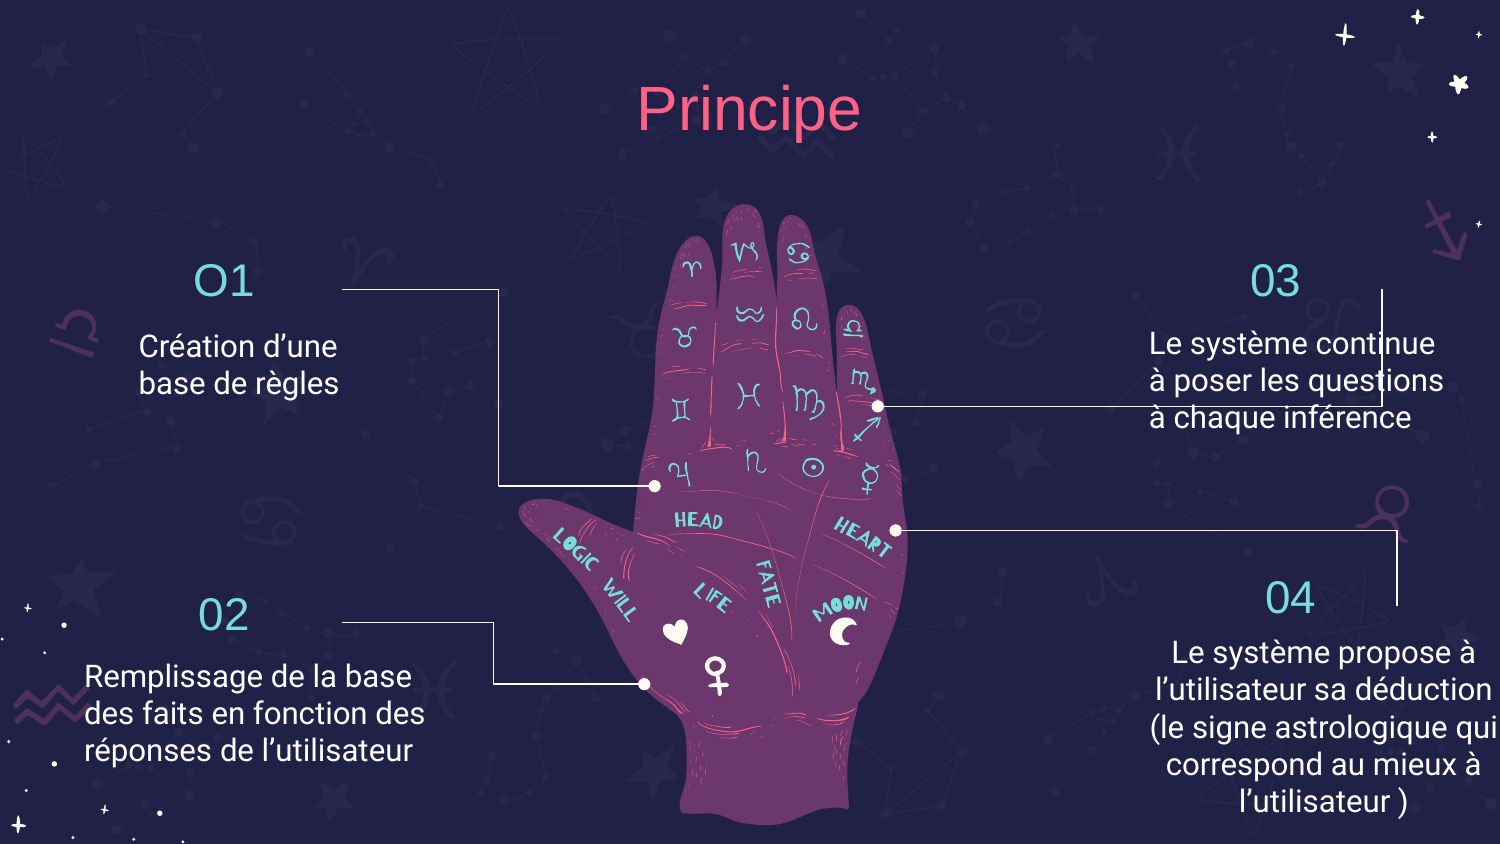

# Principe

O1
03
Le système continue à poser les questions à chaque inférence
Création d’une base de règles
04
02
Le système propose à l’utilisateur sa déduction
(le signe astrologique qui correspond au mieux à l’utilisateur )
Remplissage de la base des faits en fonction des réponses de l’utilisateur